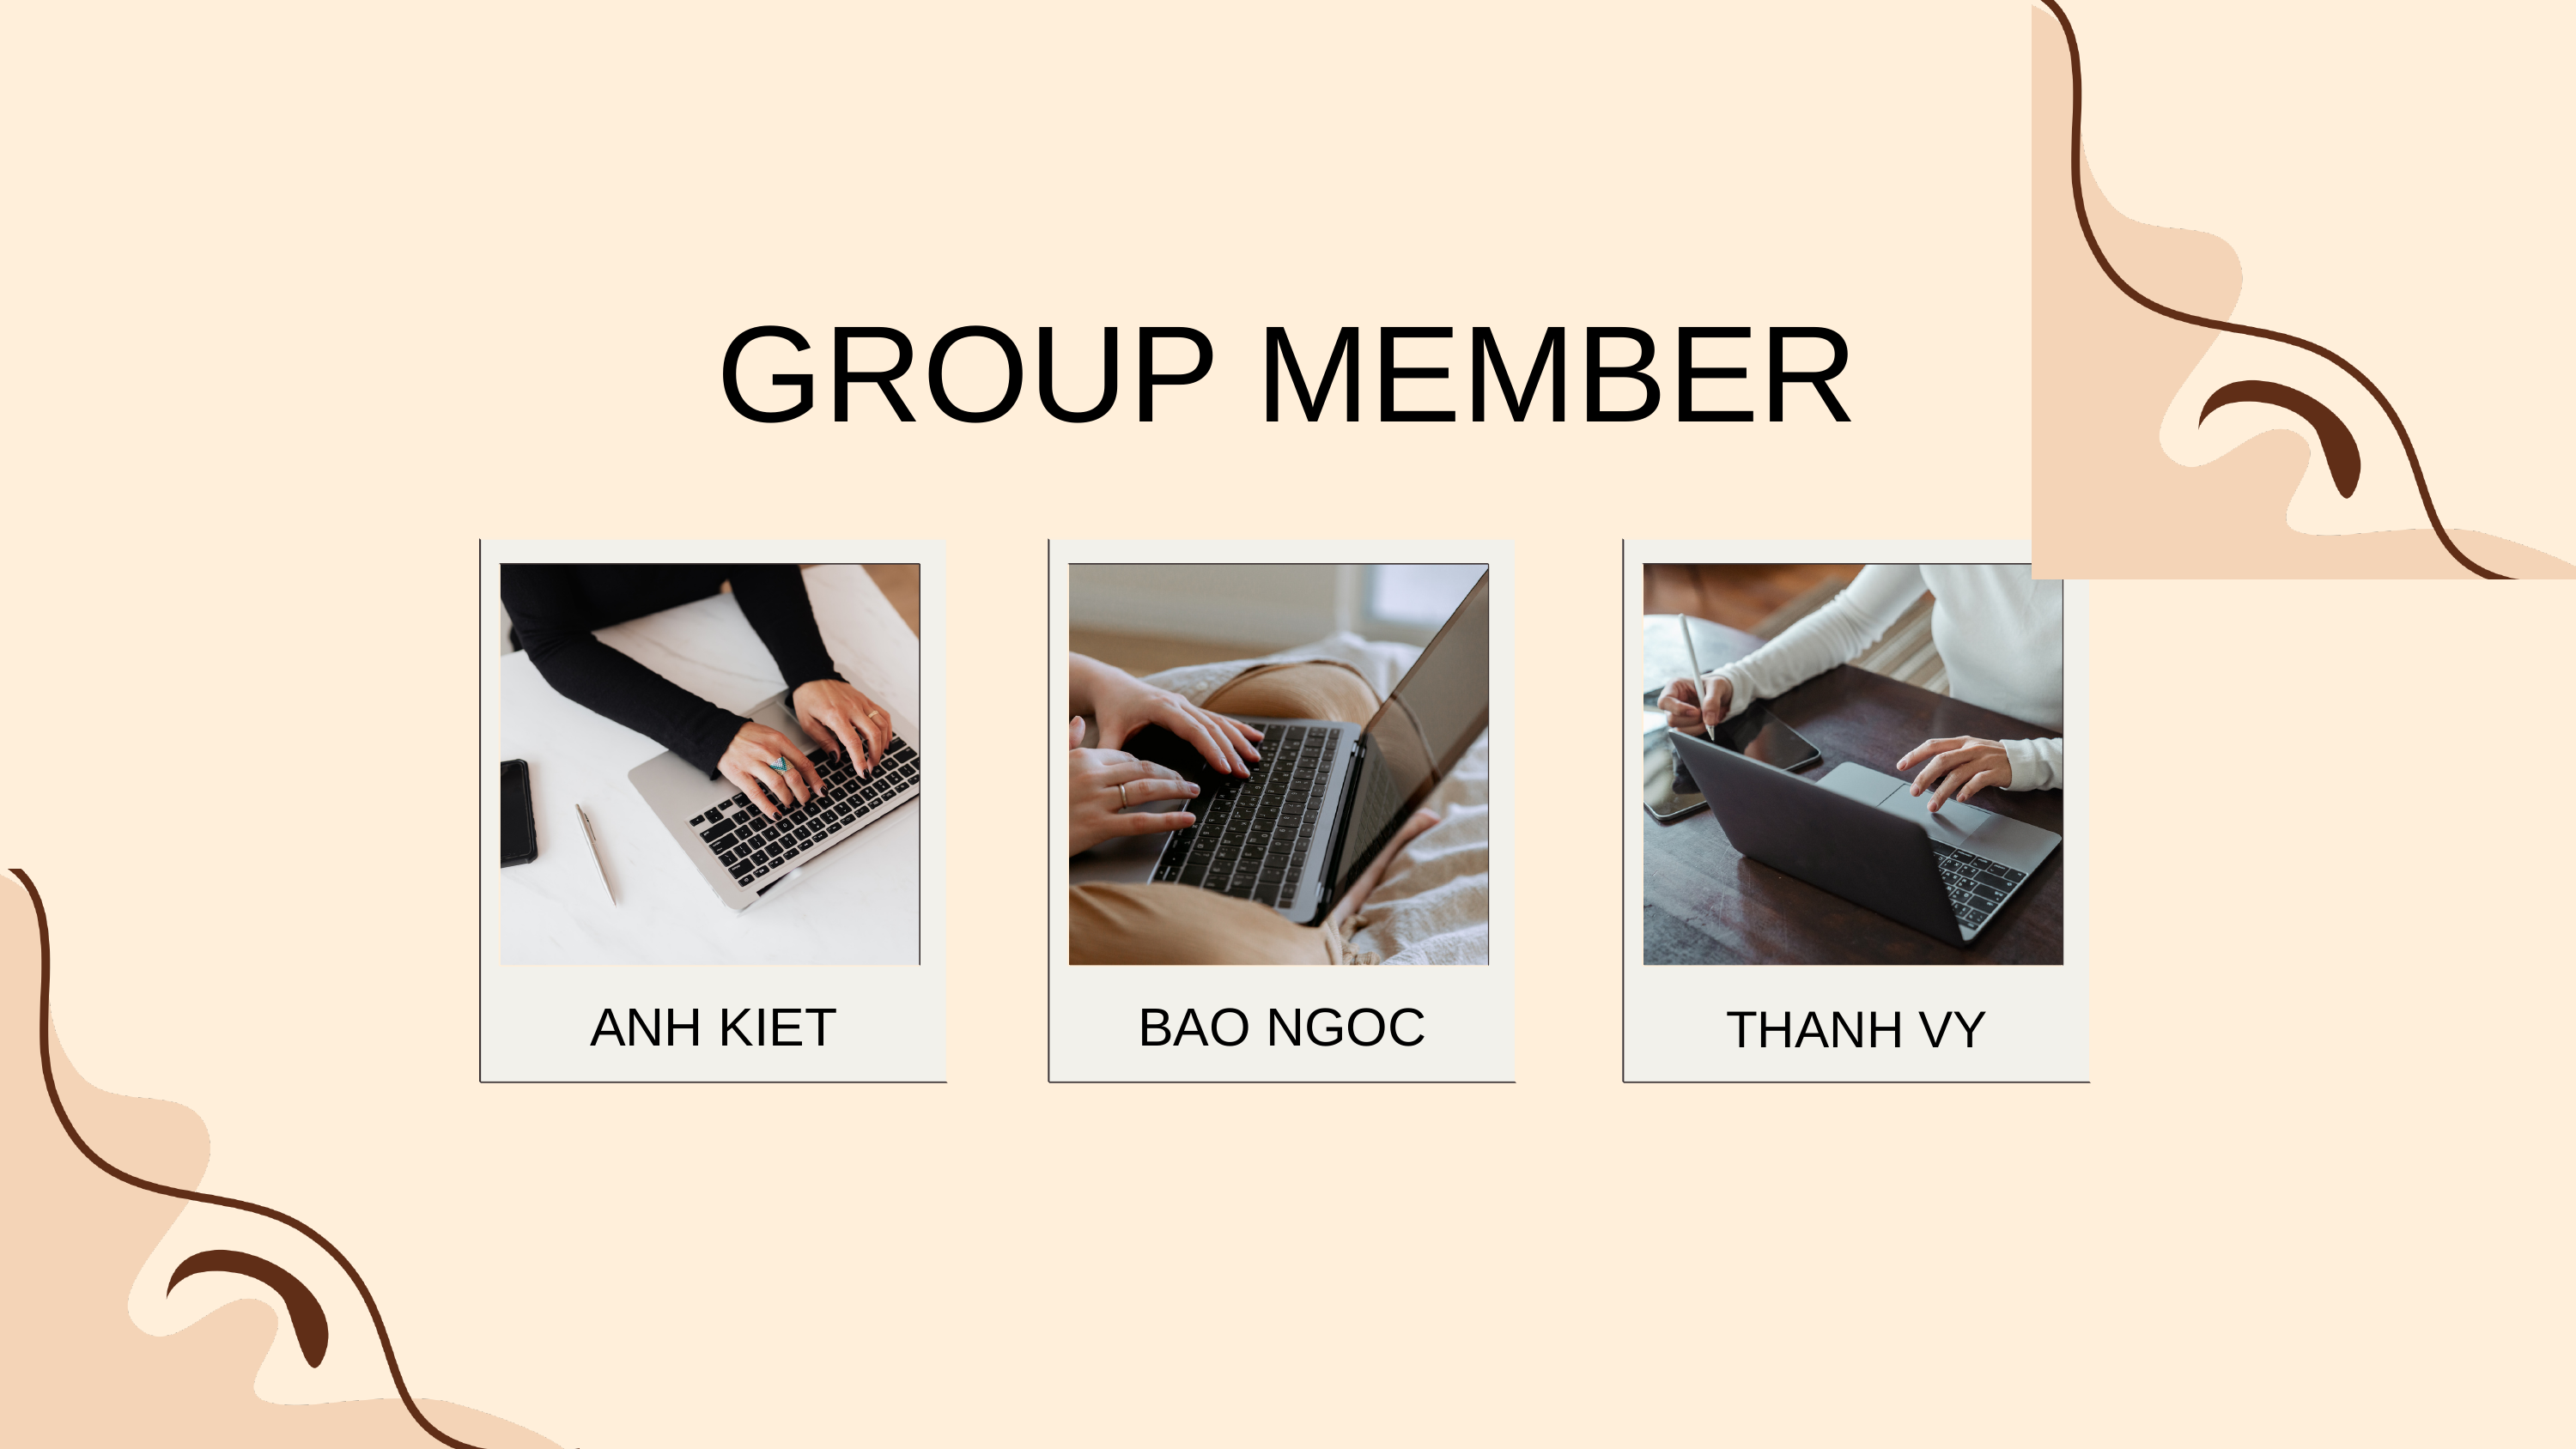

GROUP MEMBER

ANH KIET
BAO NGOC
THANH VY